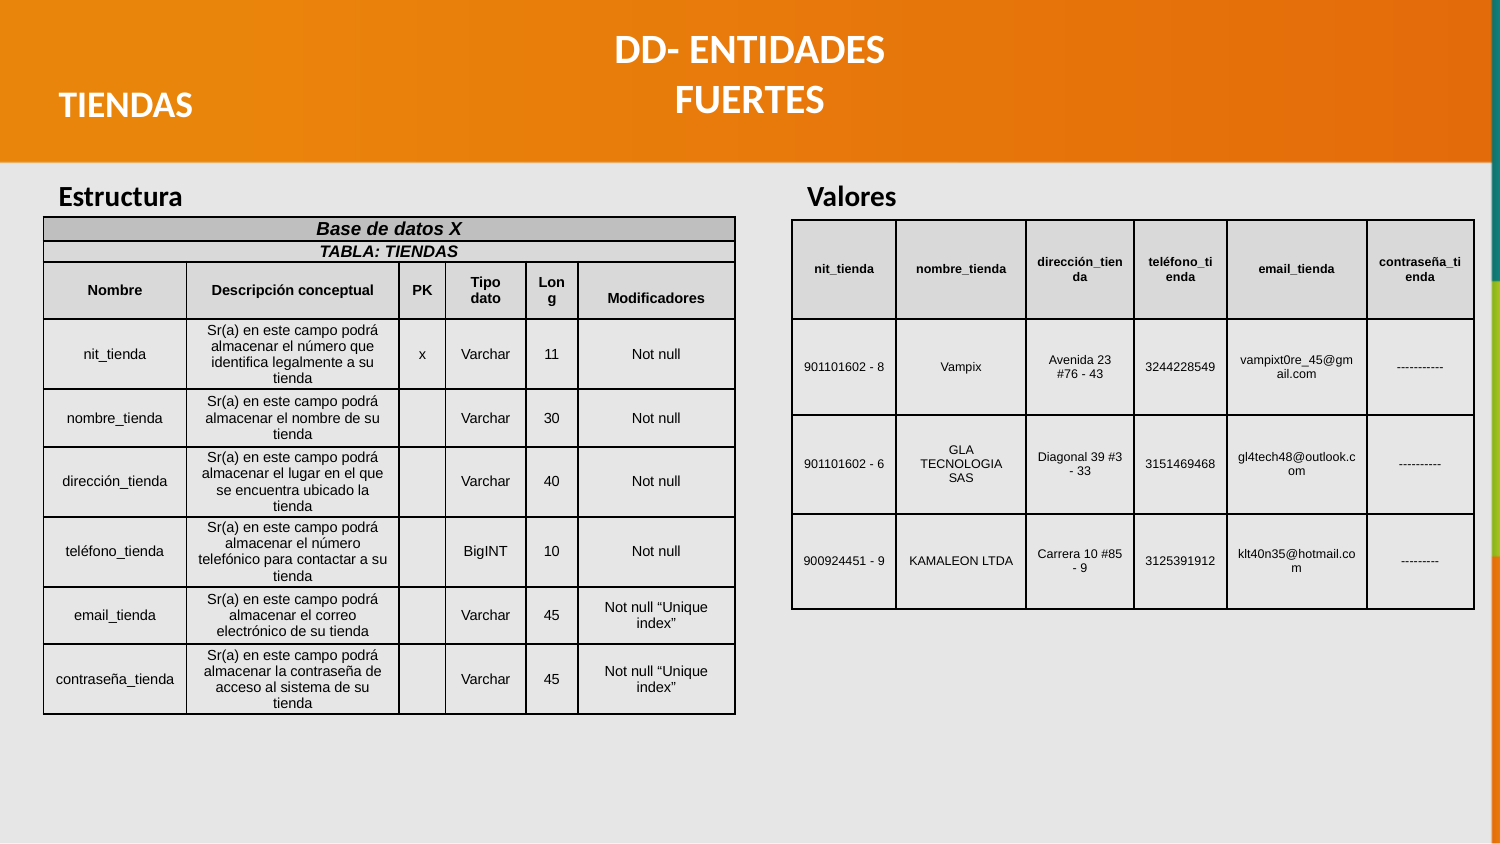

DD- ENTIDADES FUERTES
TIENDAS
Valores
Estructura
| Base de datos X |  |  |  |  |  |
| --- | --- | --- | --- | --- | --- |
| TABLA: TIENDAS |  |  |  |  |  |
| Nombre | Descripción conceptual | PK | Tipo dato | Long | Modificadores |
| nit\_tienda | Sr(a) en este campo podrá almacenar el número que identifica legalmente a su tienda | x | Varchar | 11 | Not null |
| nombre\_tienda | Sr(a) en este campo podrá almacenar el nombre de su tienda |  | Varchar | 30 | Not null |
| dirección\_tienda | Sr(a) en este campo podrá almacenar el lugar en el que se encuentra ubicado la tienda |  | Varchar | 40 | Not null |
| teléfono\_tienda | Sr(a) en este campo podrá almacenar el número telefónico para contactar a su tienda |  | BigINT | 10 | Not null |
| email\_tienda | Sr(a) en este campo podrá almacenar el correo electrónico de su tienda |  | Varchar | 45 | Not null “Unique index” |
| contraseña\_tienda | Sr(a) en este campo podrá almacenar la contraseña de acceso al sistema de su tienda |  | Varchar | 45 | Not null “Unique index” |
| nit\_tienda | nombre\_tienda | dirección\_tienda | teléfono\_tienda | email\_tienda | contraseña\_tienda |
| --- | --- | --- | --- | --- | --- |
| 901101602 - 8 | Vampix | Avenida 23 #76 - 43 | 3244228549 | vampixt0re\_45@gmail.com | ----------- |
| 901101602 - 6 | GLA TECNOLOGIA SAS | Diagonal 39 #3 - 33 | 3151469468 | gl4tech48@outlook.com | ---------- |
| 900924451 - 9 | KAMALEON LTDA | Carrera 10 #85 - 9 | 3125391912 | klt40n35@hotmail.com | --------- |